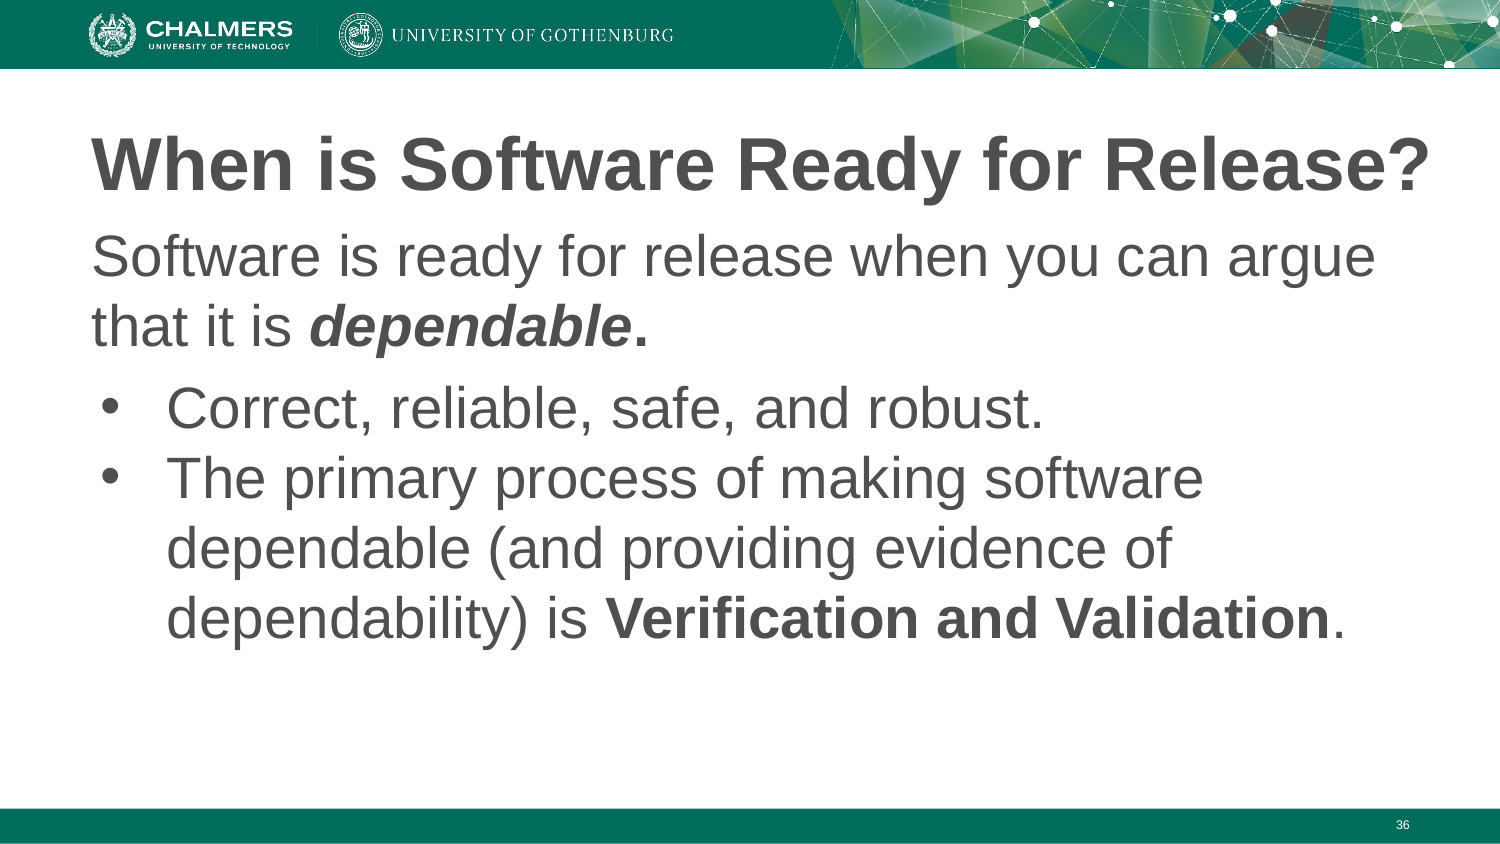

# When is Software Ready for Release?
Software is ready for release when you can argue that it is dependable.
Correct, reliable, safe, and robust.
The primary process of making software dependable (and providing evidence of dependability) is Verification and Validation.

36